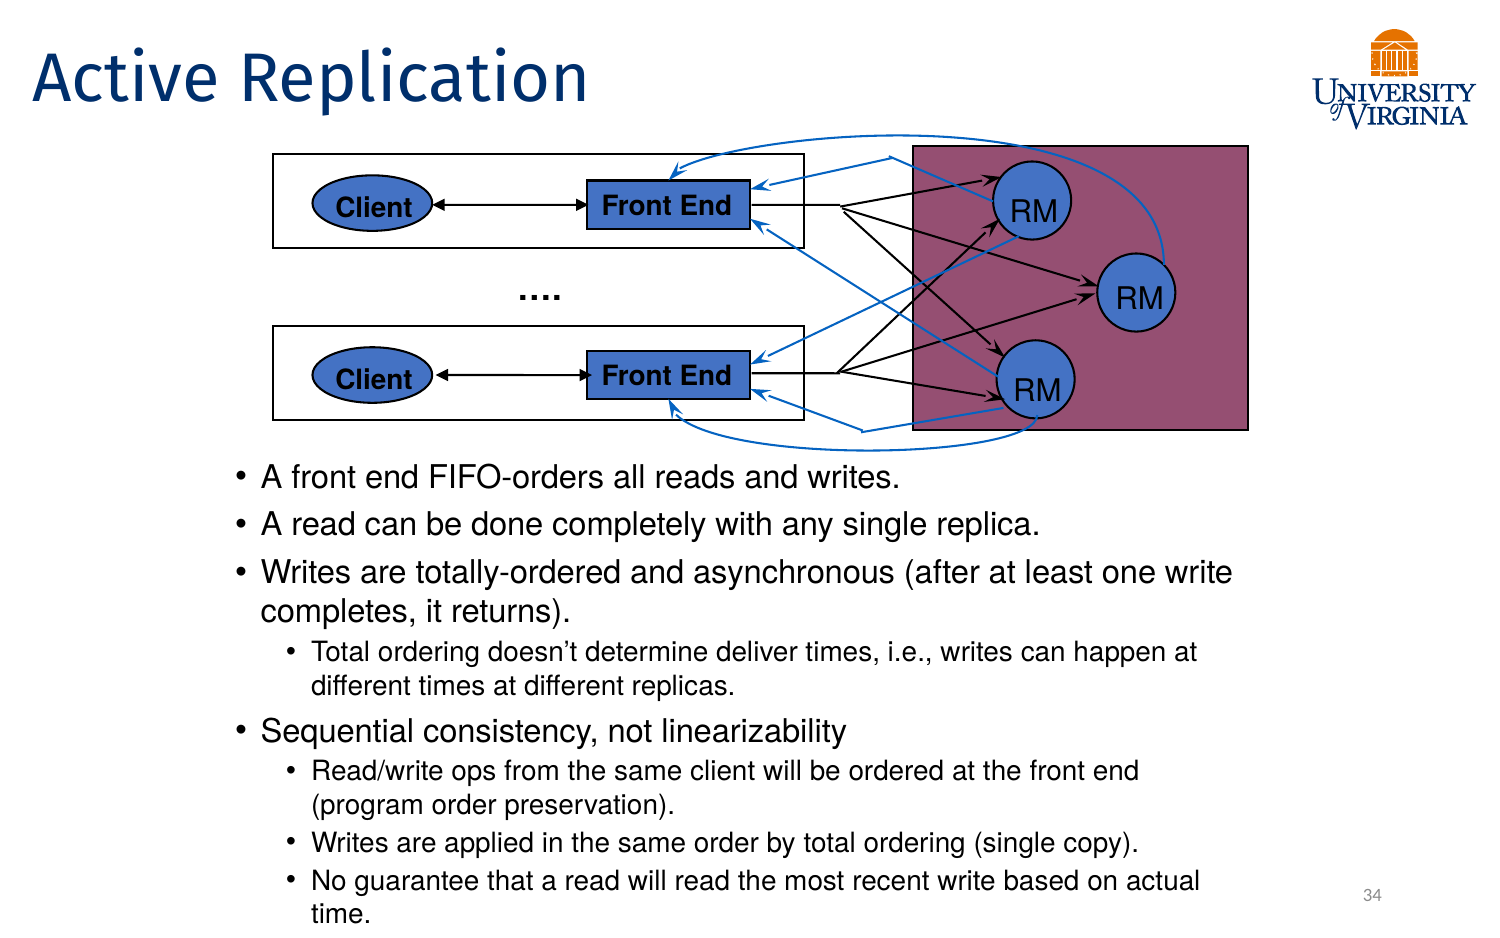

# Active Replication

Front End
Client
RM

….
RM

Front End
Client
RM

A front end FIFO-orders all reads and writes.
A read can be done completely with any single replica.
Writes are totally-ordered and asynchronous (after at least one write completes, it returns).
Total ordering doesn’t determine deliver times, i.e., writes can happen at different times at different replicas.
Sequential consistency, not linearizability
Read/write ops from the same client will be ordered at the front end (program order preservation).
Writes are applied in the same order by total ordering (single copy).
No guarantee that a read will read the most recent write based on actual time.
34